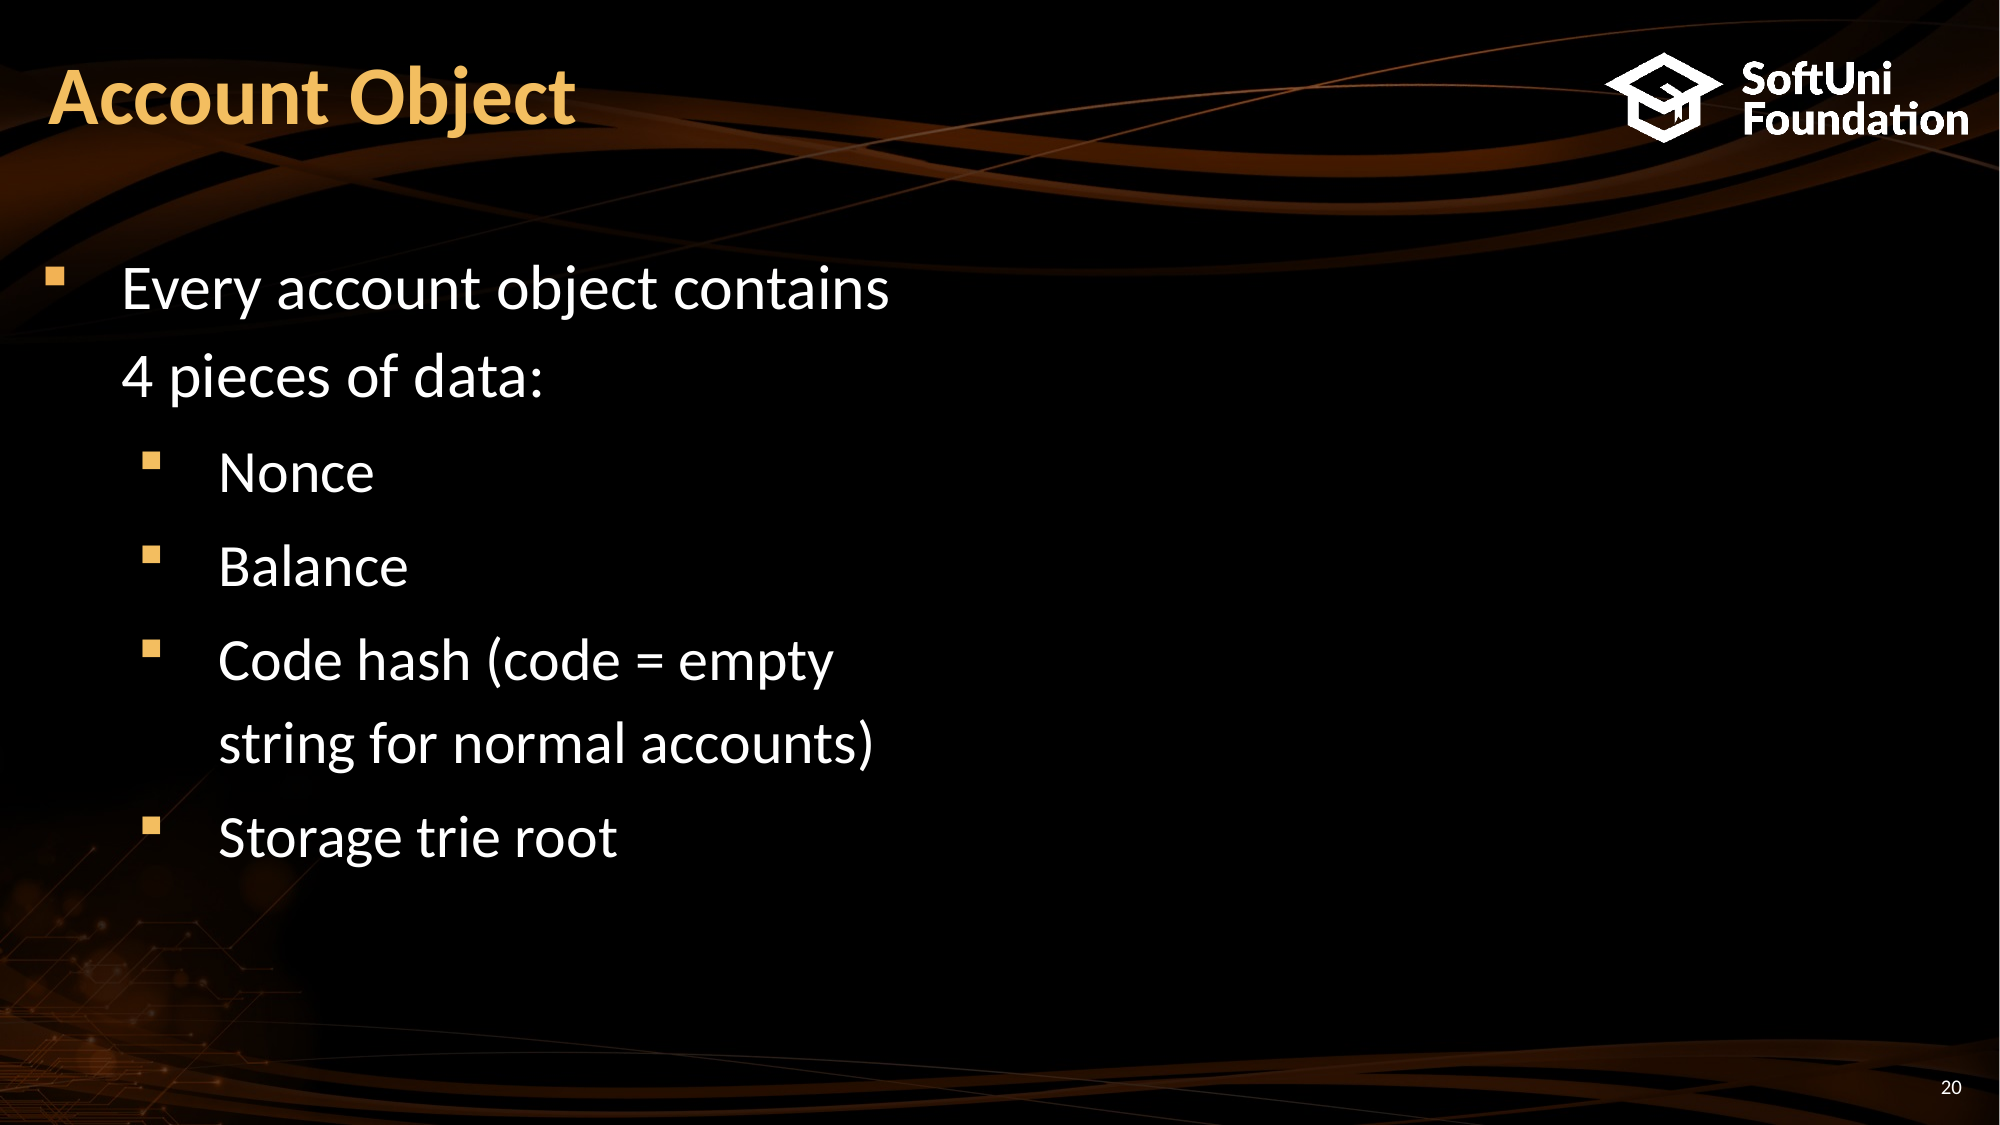

20
# Account Object
Every account object contains 4 pieces of data:
Nonce
Balance
Code hash (code = empty string for normal accounts)
Storage trie root